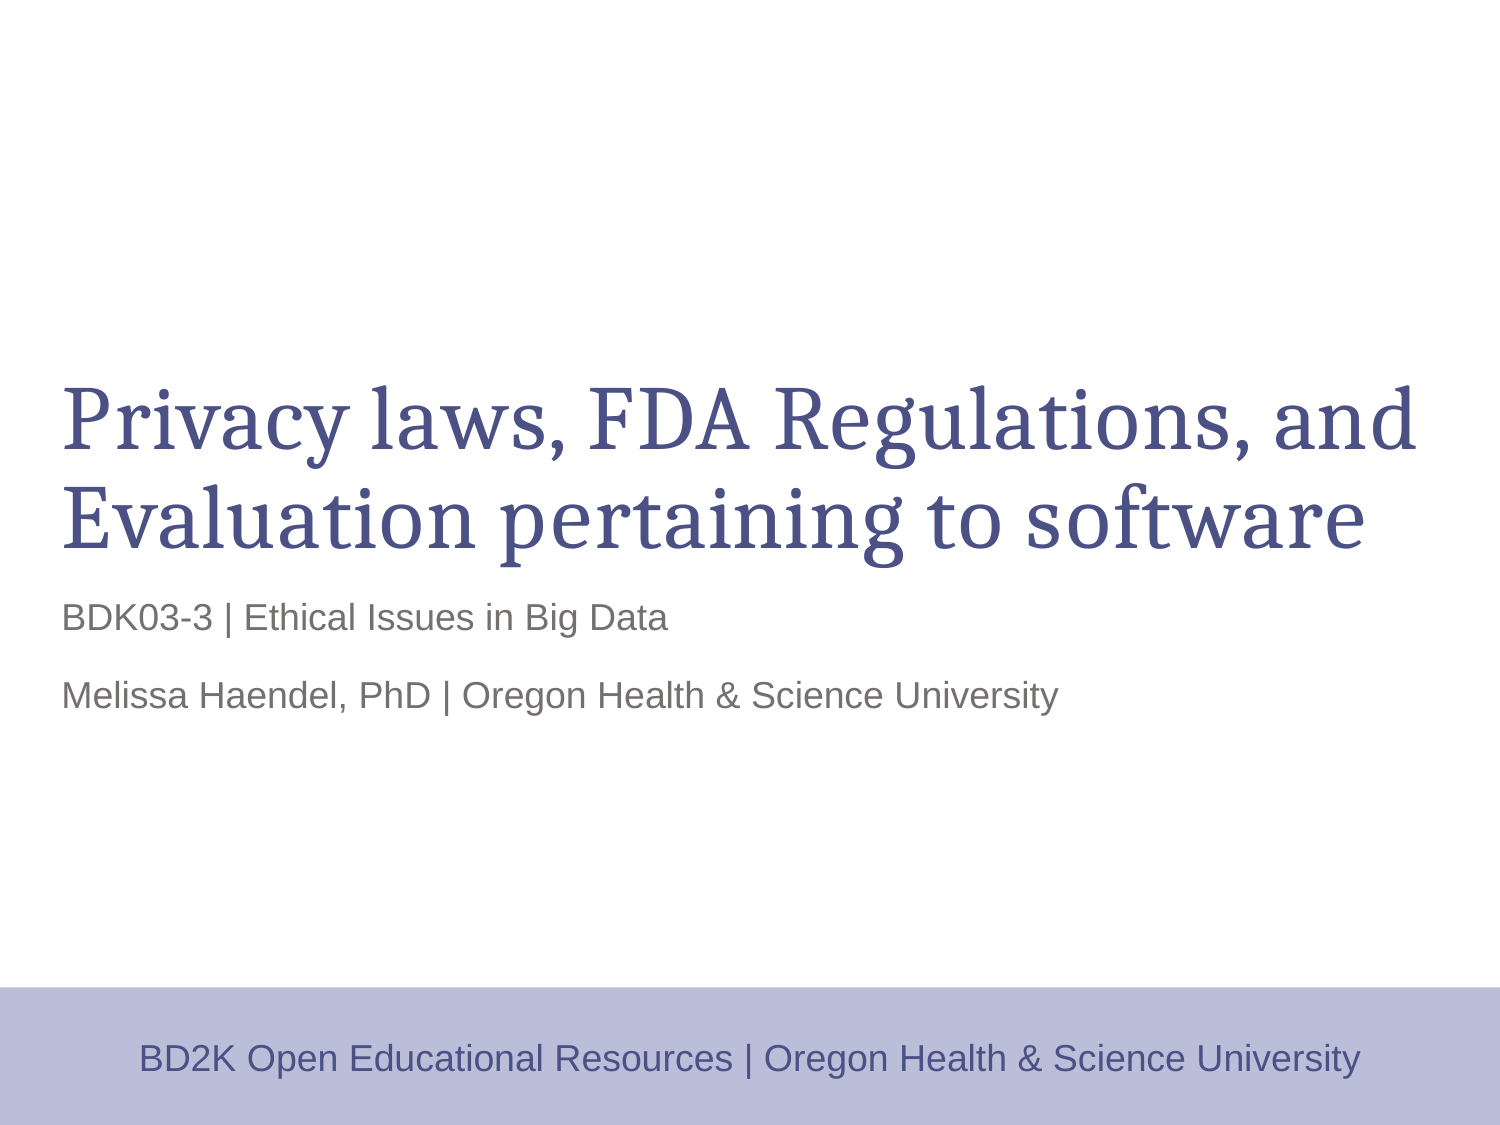

# Privacy laws, FDA Regulations, and Evaluation pertaining to software
BDK03-3 | Ethical Issues in Big Data
Melissa Haendel, PhD | Oregon Health & Science University